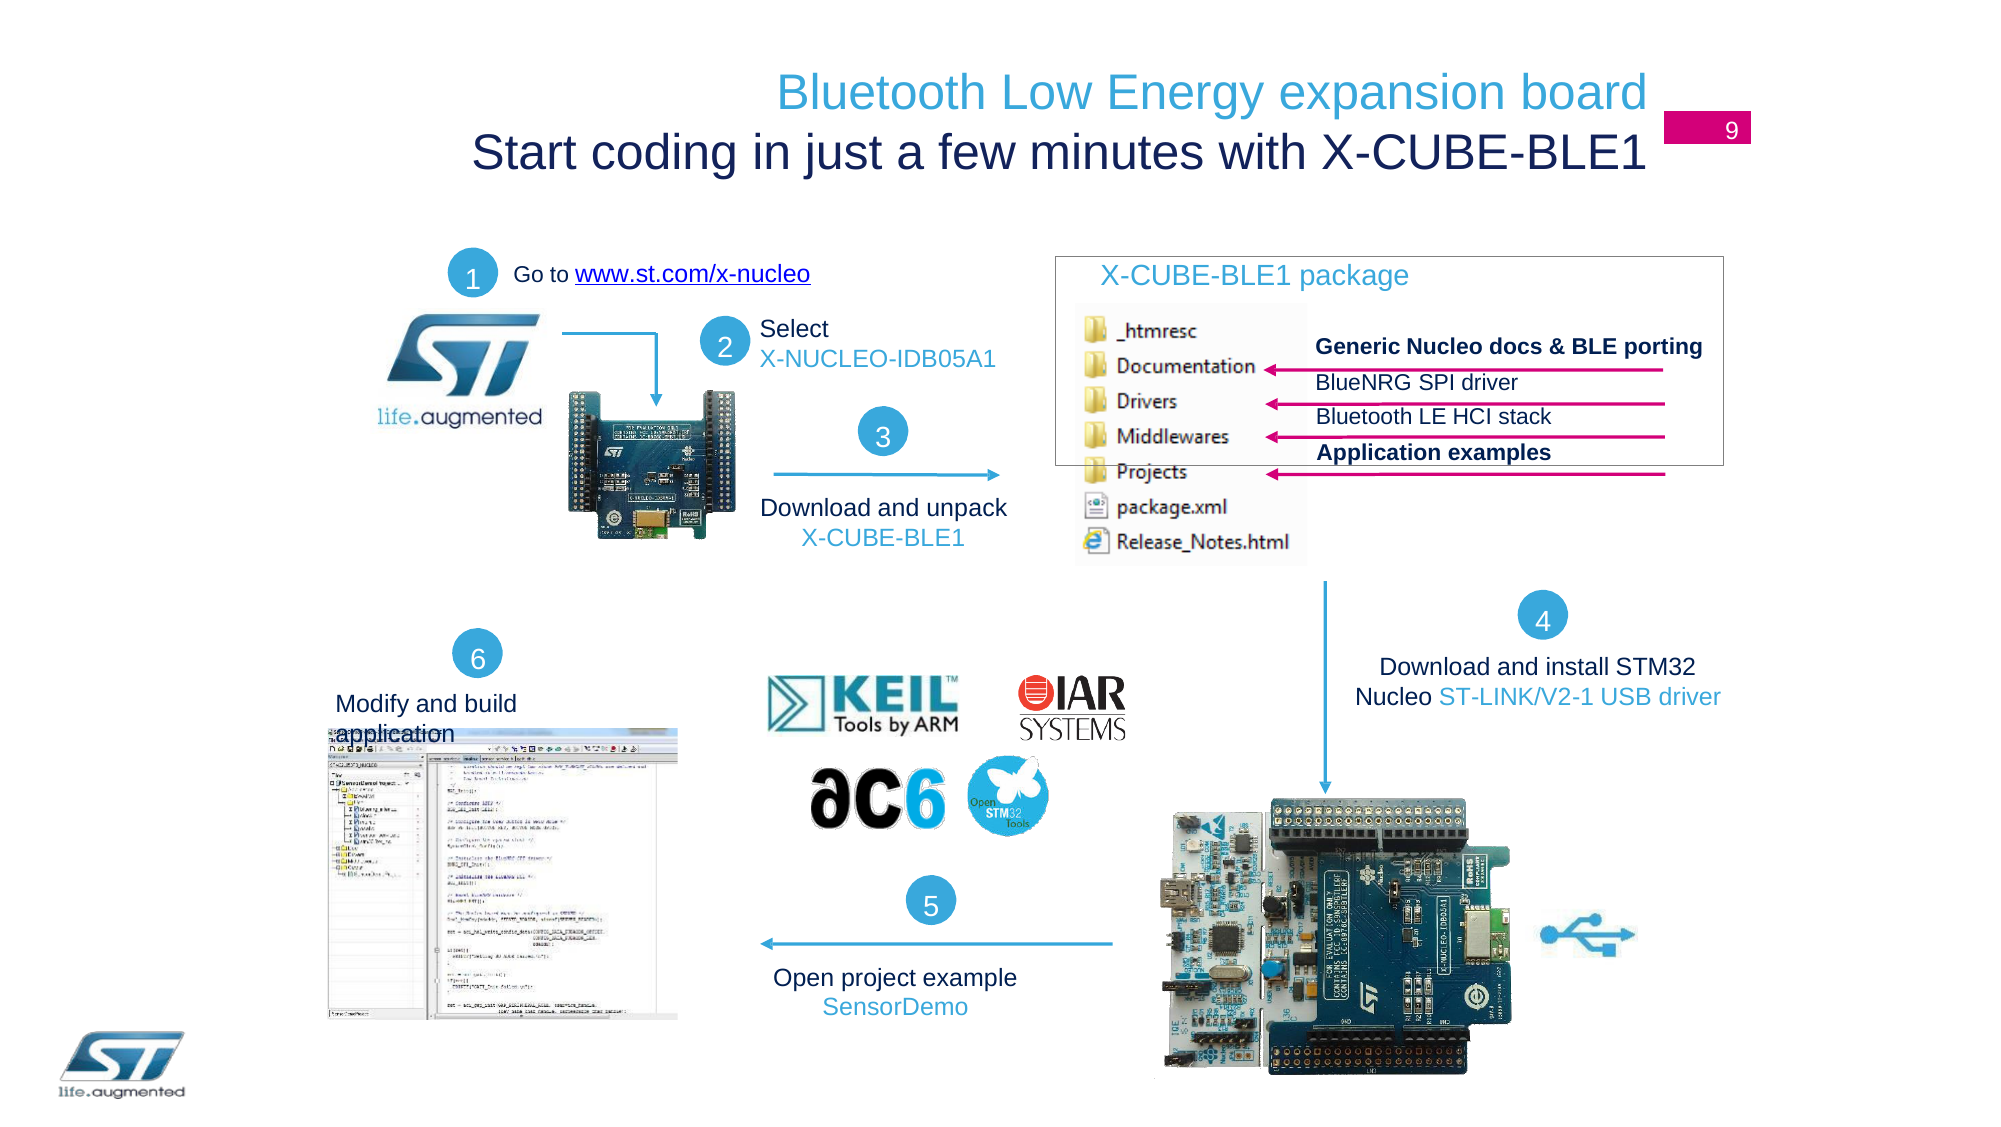

Bluetooth Low Energy expansion board
Start coding in just a few minutes with X-CUBE-BLE1

9

X-CUBE-BLE1 package

Generic Nucleo docs & BLE porting
BlueNRG SPI driver Bluetooth LE HCI stack
Application examples
Go to www.st.com/x-nucleo
1

Select
X-NUCLEO-IDB05A1

2

3

Download and unpack X-CUBE-BLE1

4
Download and install STM32 Nucleo ST-LINK/V2-1 USB driver

6
Modify and build application

5

Open project example SensorDemo